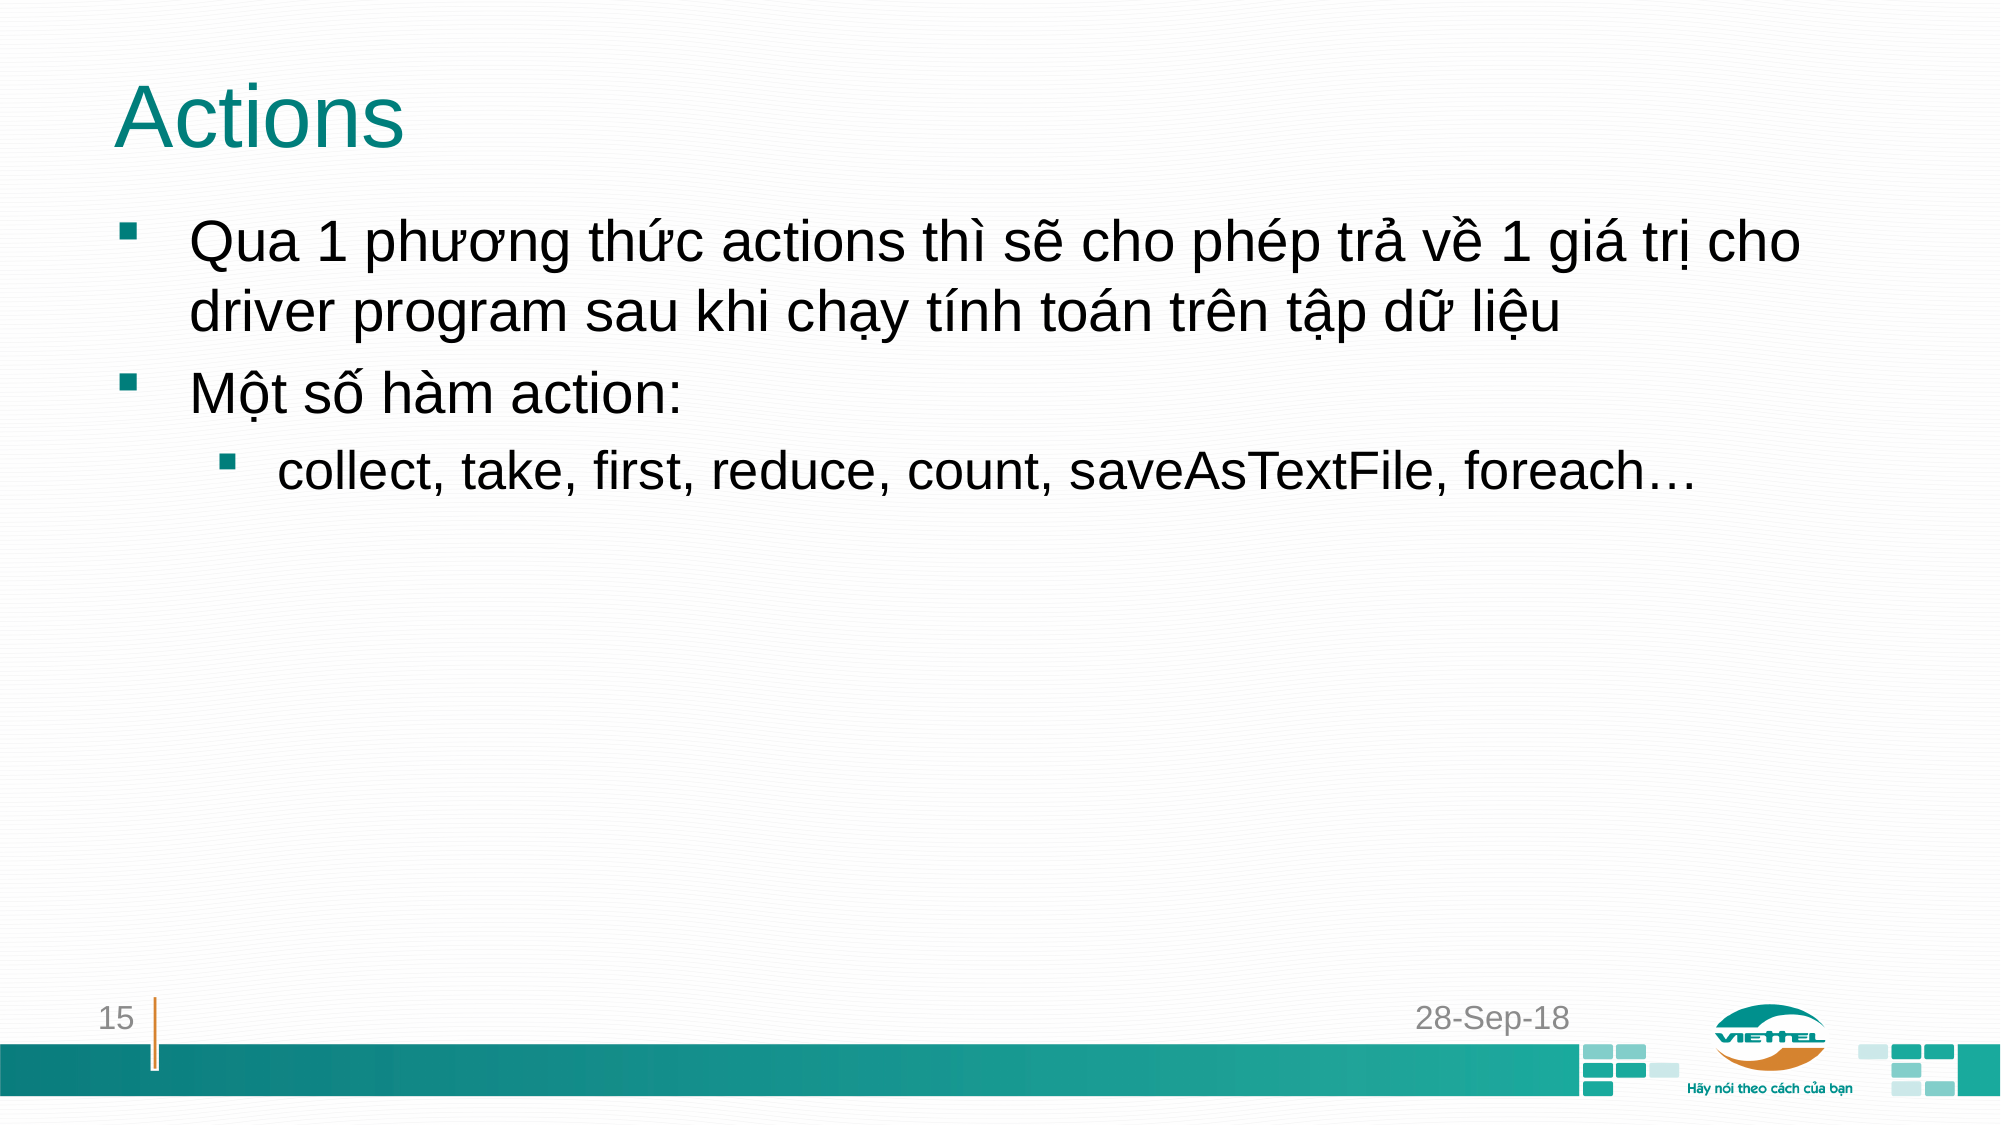

# Actions
Qua 1 phương thức actions thì sẽ cho phép trả về 1 giá trị cho driver program sau khi chạy tính toán trên tập dữ liệu
Một số hàm action:
collect, take, first, reduce, count, saveAsTextFile, foreach…
15
28-Sep-18